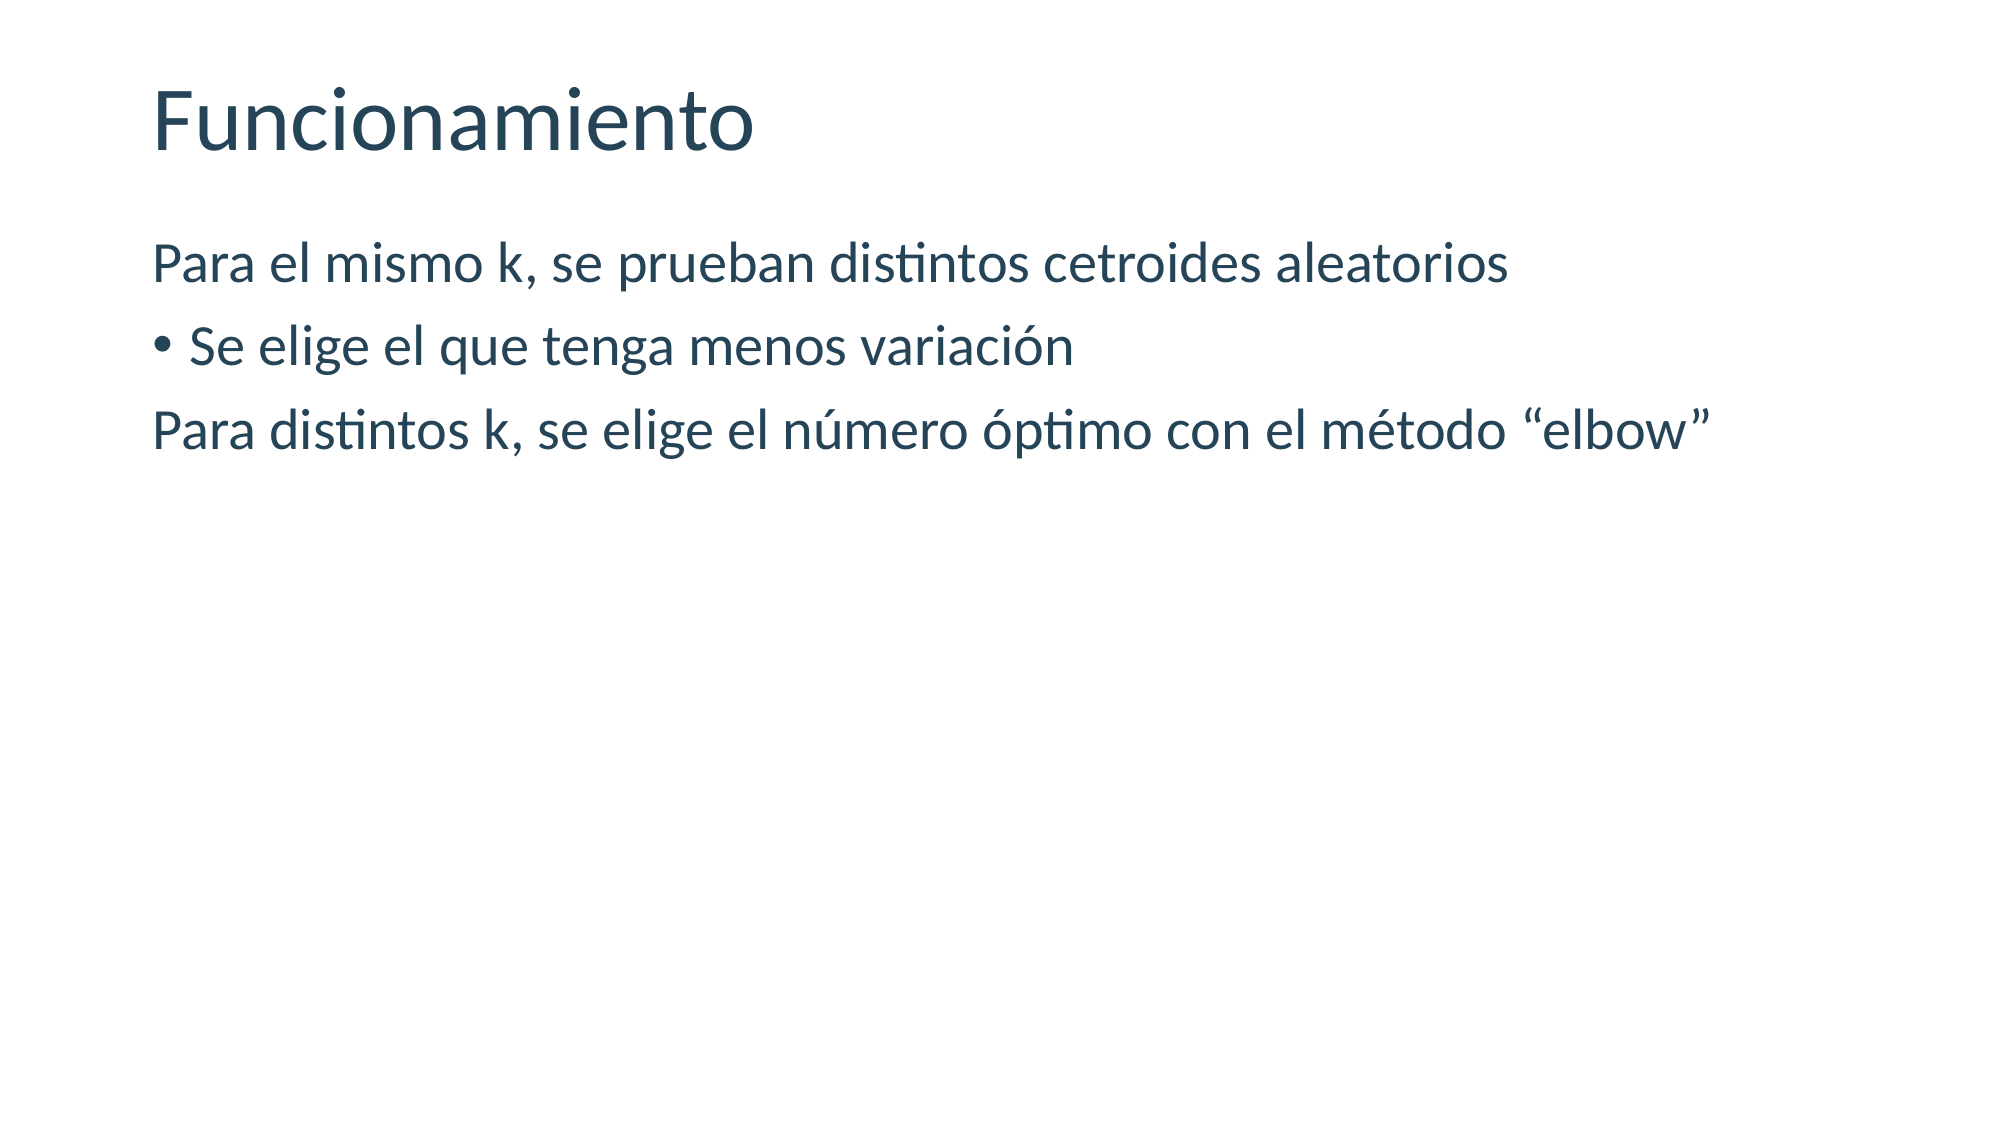

# Funcionamiento
Para el mismo k, se prueban distintos cetroides aleatorios
Se elige el que tenga menos variación
Para distintos k, se elige el número óptimo con el método “elbow”